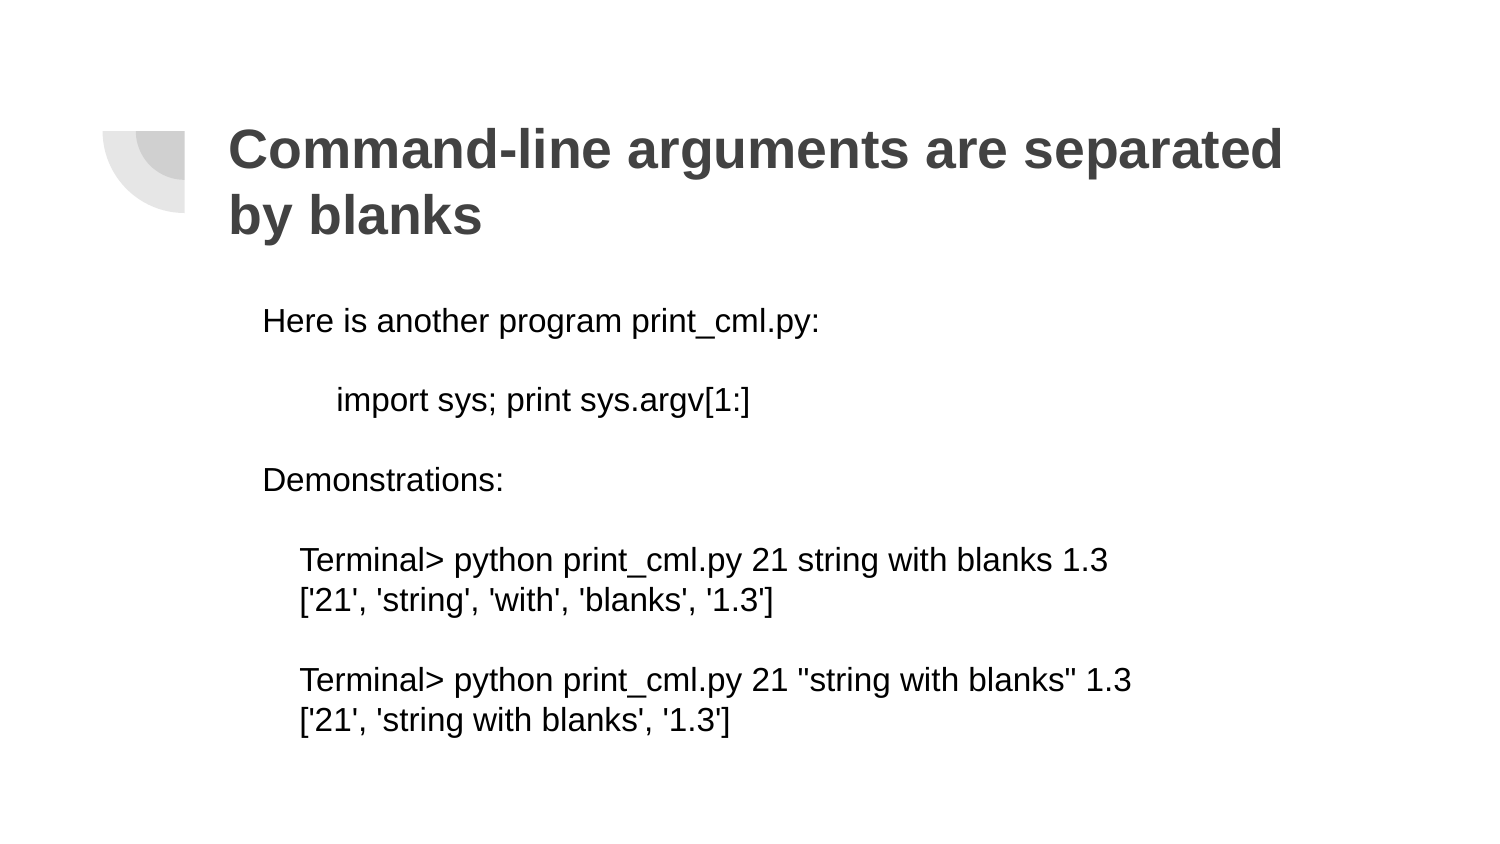

# Command-line arguments are separated by blanks
Here is another program print_cml.py:

        import sys; print sys.argv[1:]

Demonstrations:

    Terminal> python print_cml.py 21 string with blanks 1.3
    ['21', 'string', 'with', 'blanks', '1.3']

    Terminal> python print_cml.py 21 "string with blanks" 1.3
    ['21', 'string with blanks', '1.3']